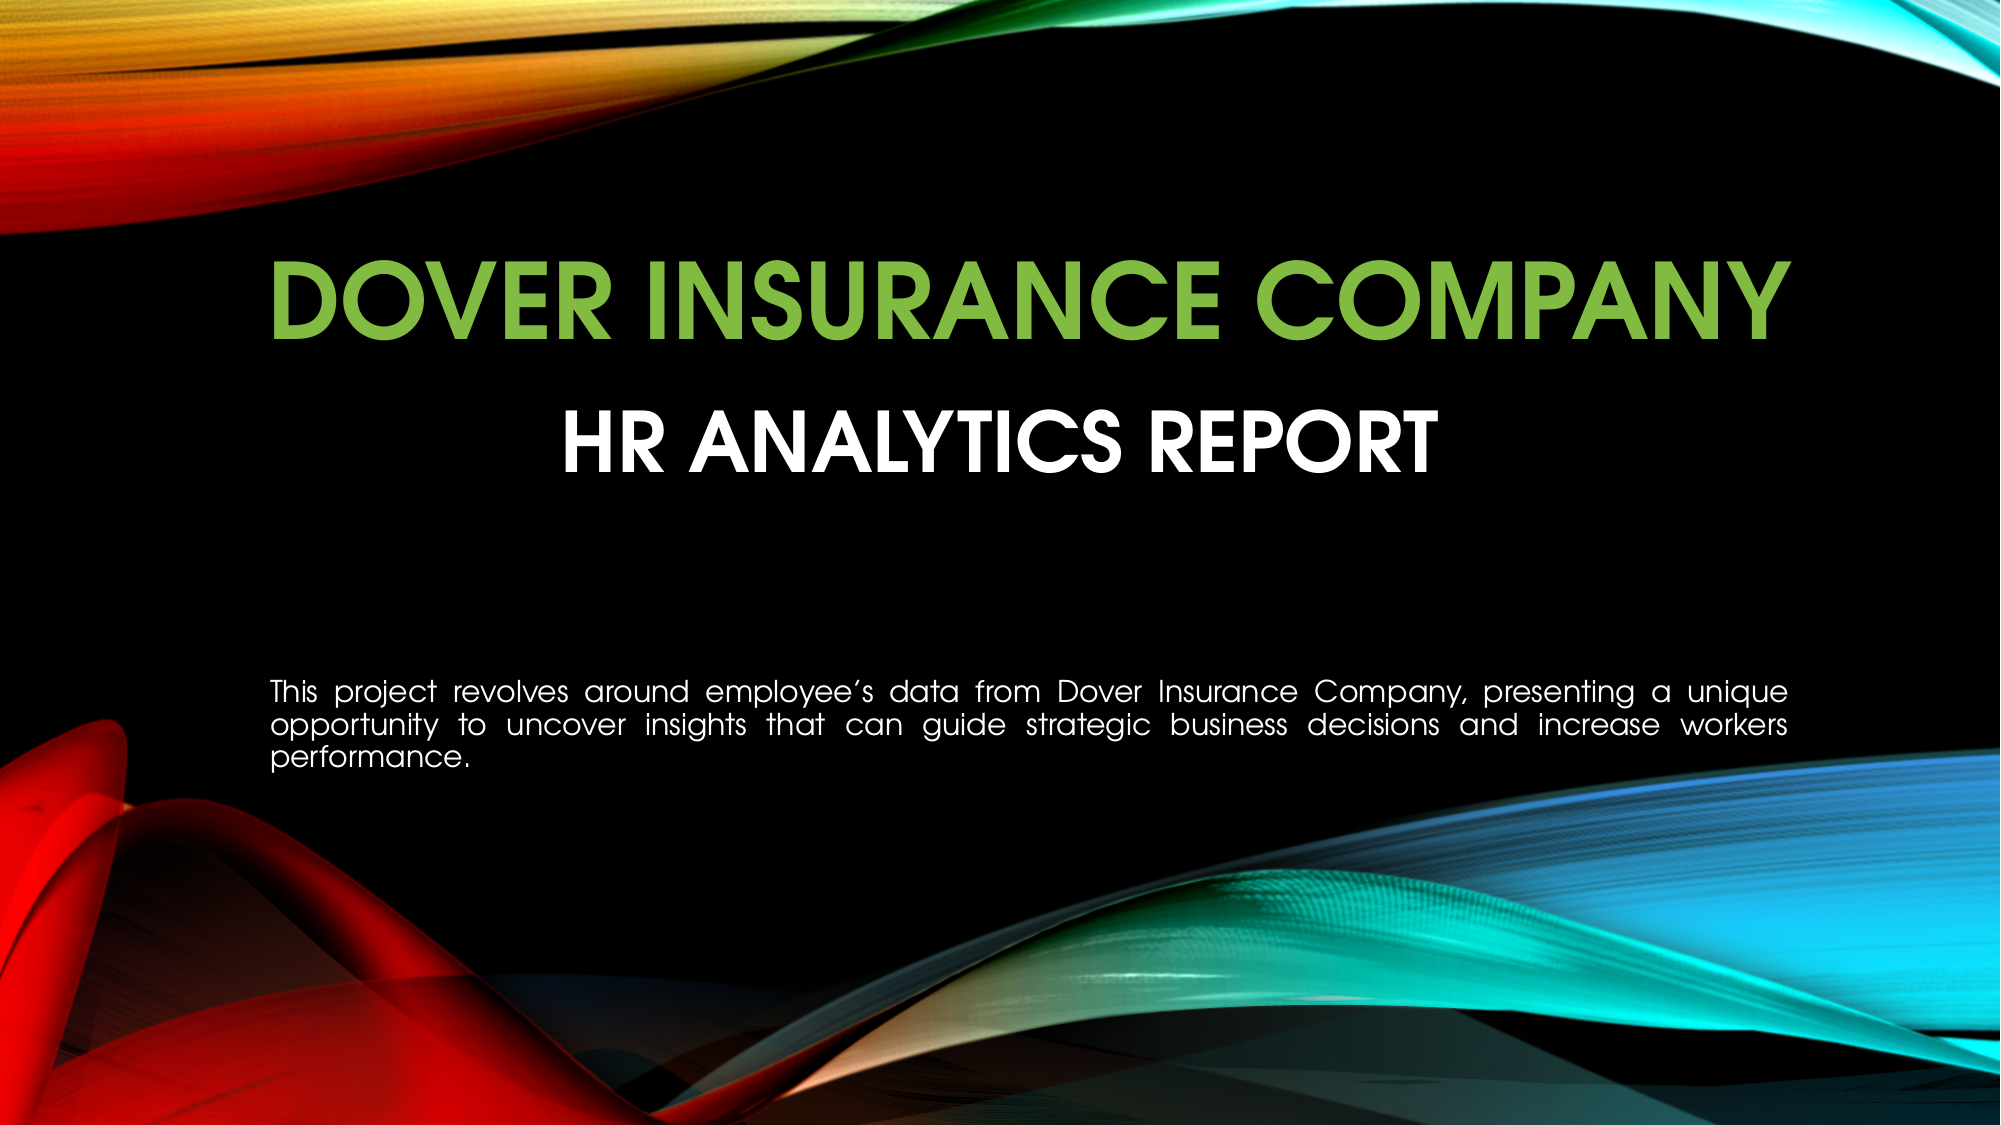

# DOVER INSURANCE COMPANY
HR ANALYTICS REPORT
This project revolves around employee’s data from Dover Insurance Company, presenting a unique opportunity to uncover insights that can guide strategic business decisions and increase workers performance.